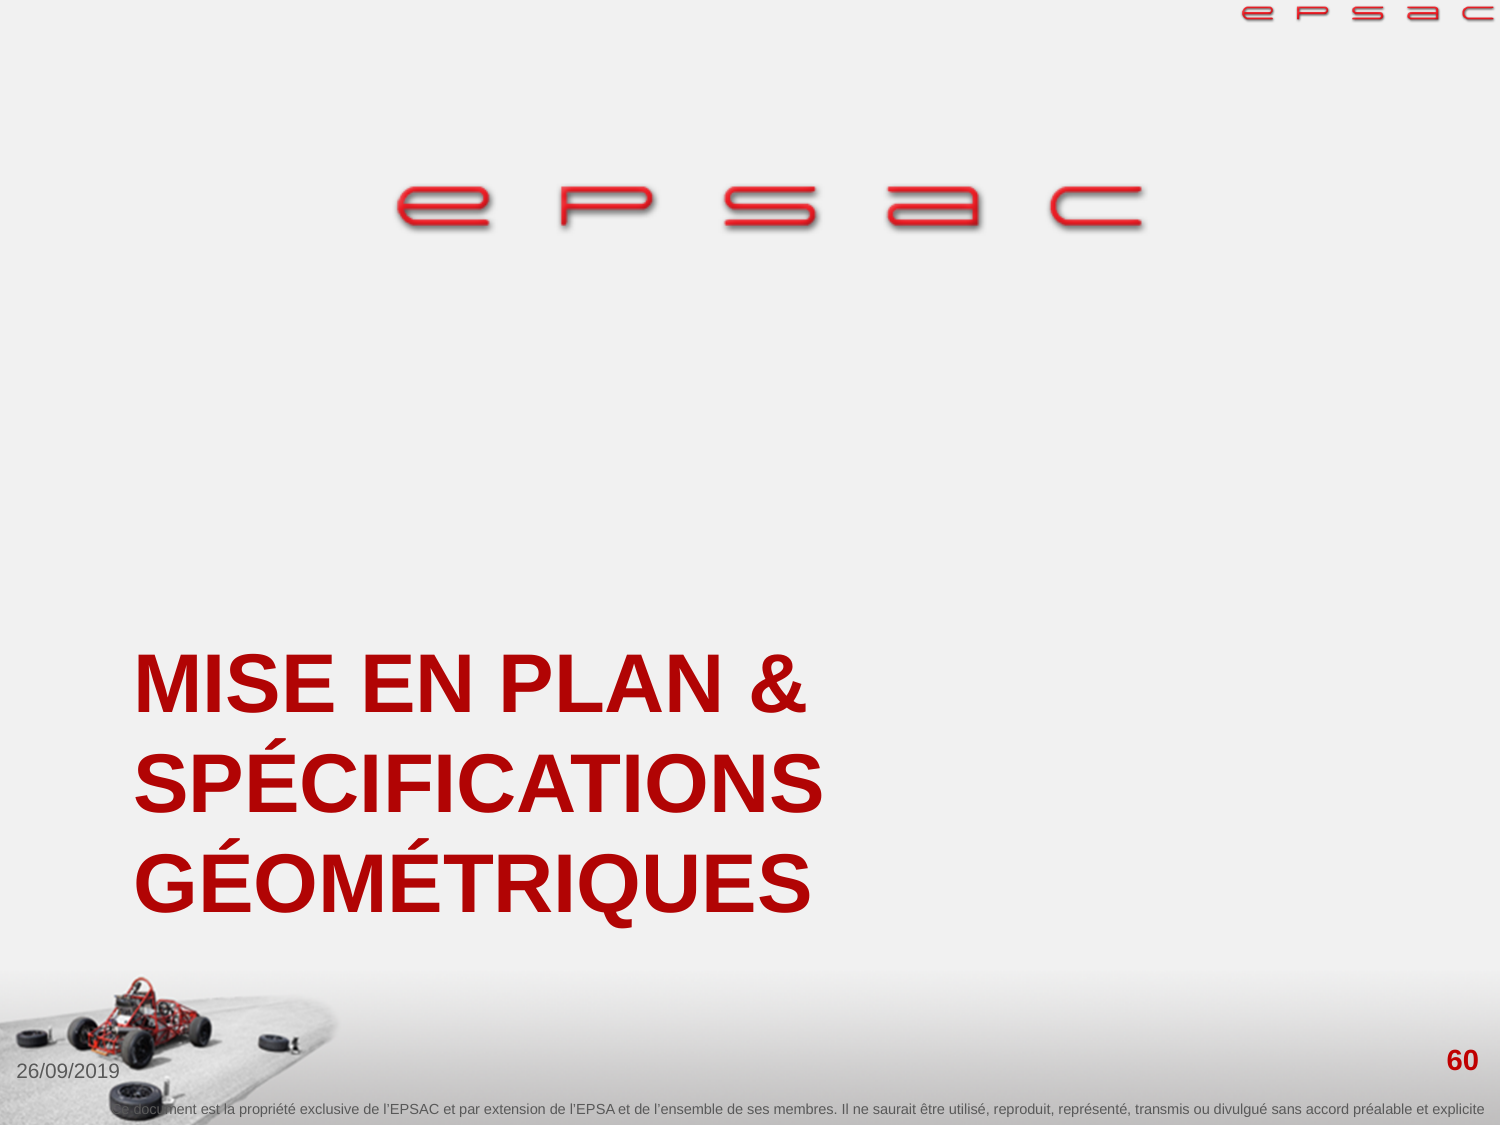

# Mise en plan & Spécifications géométriques
60
26/09/2019